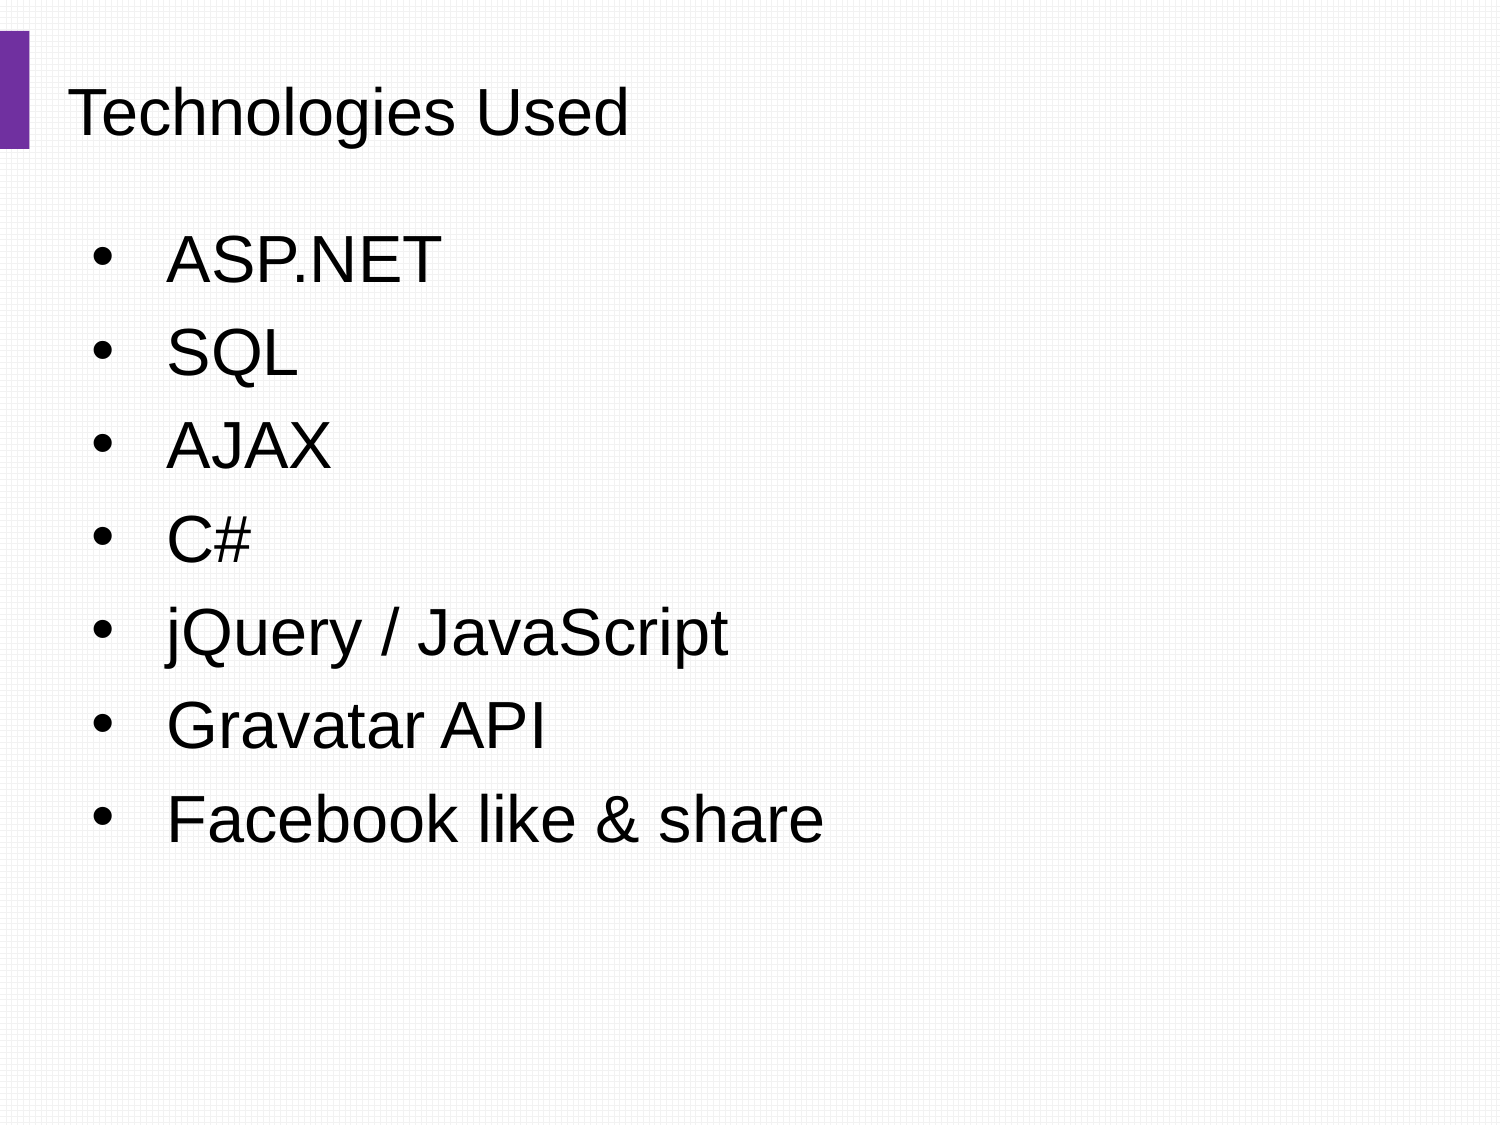

# Technologies Used
ASP.NET
SQL
AJAX
C#
jQuery / JavaScript
Gravatar API
Facebook like & share